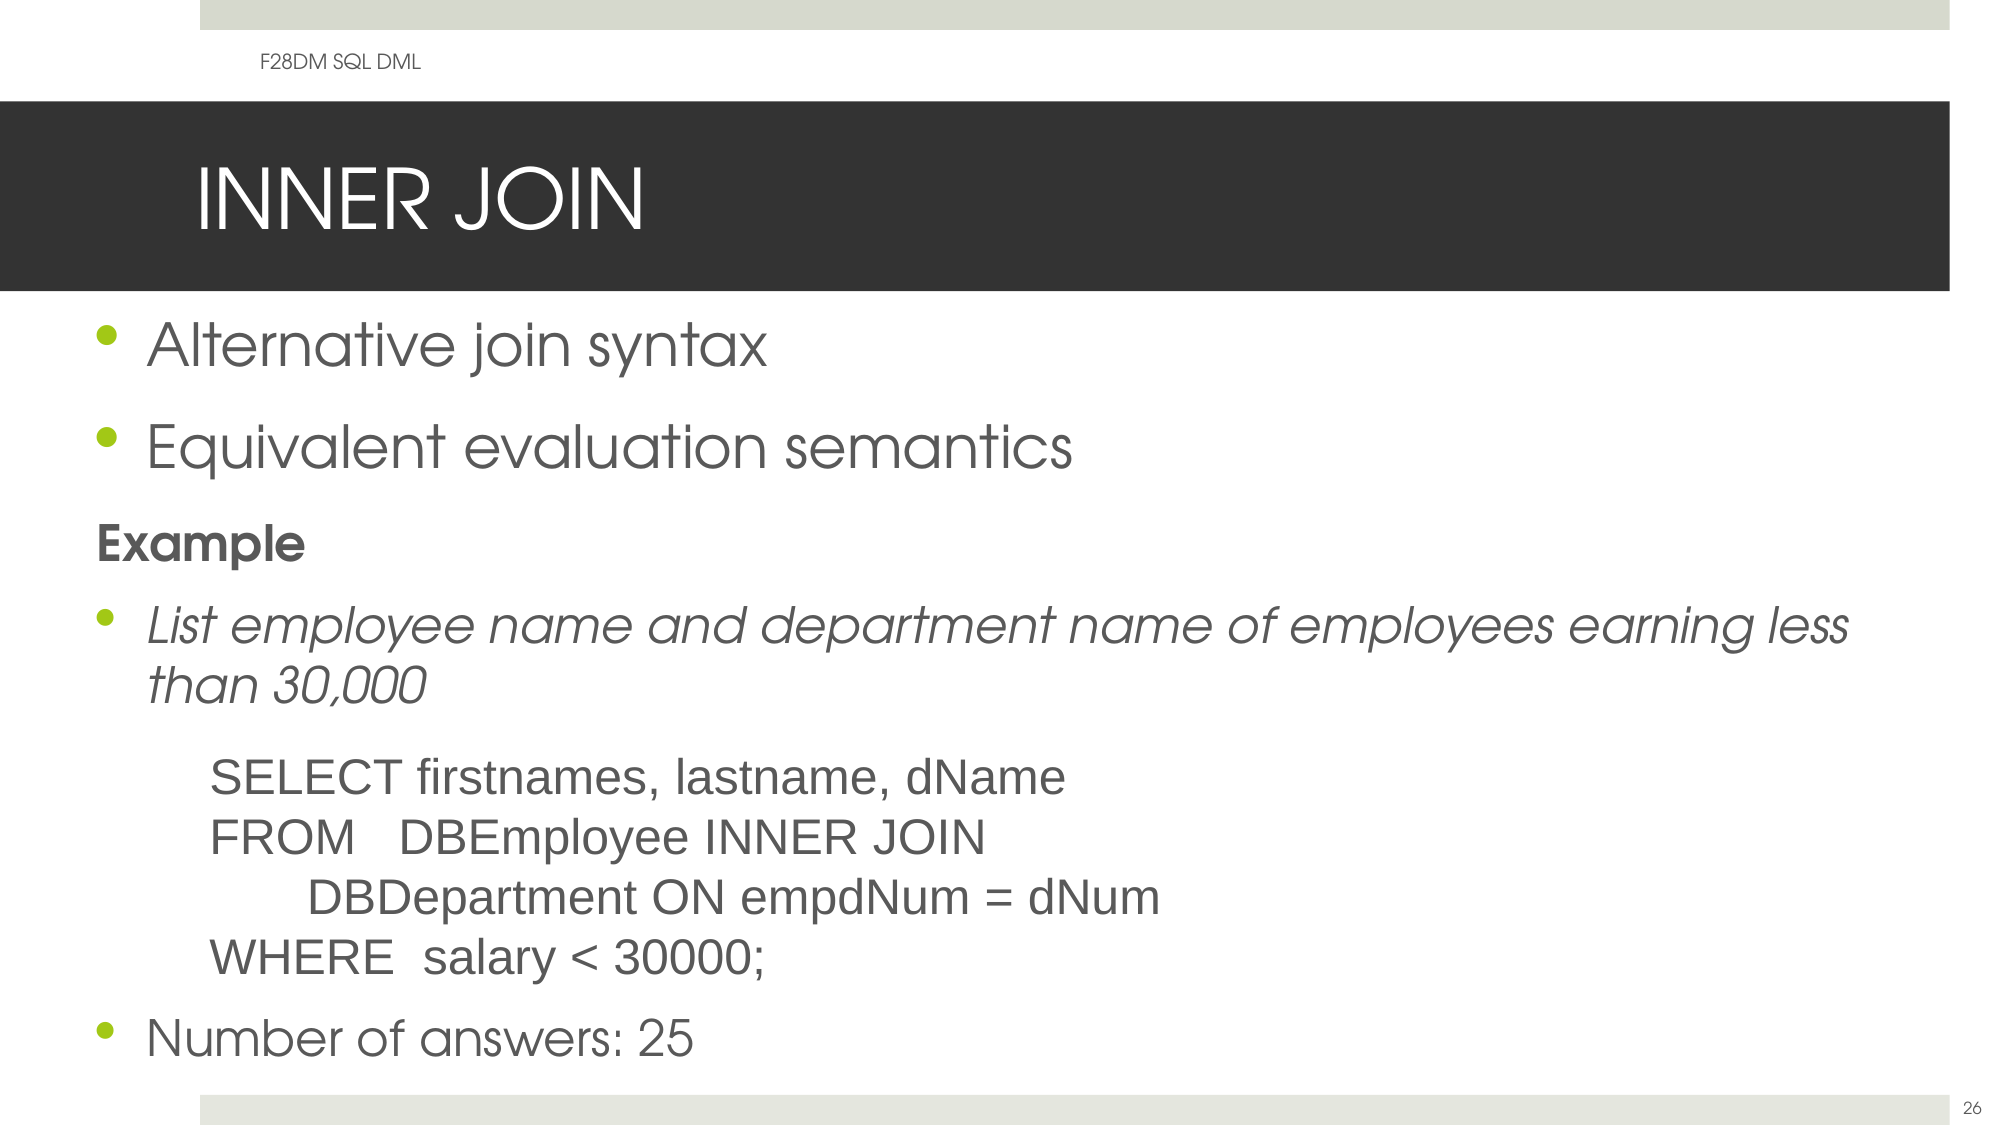

F28DM SQL DML

# INNER JOIN
Alternative join syntax
Equivalent evaluation semantics
Example
List employee name and department name of employees earning less than 30,000
	SELECT firstnames, lastname, dName
	FROM   DBEmployee INNER JOIN
	       DBDepartment ON empdNum = dNum
	WHERE  salary < 30000;
Number of answers: 25
26